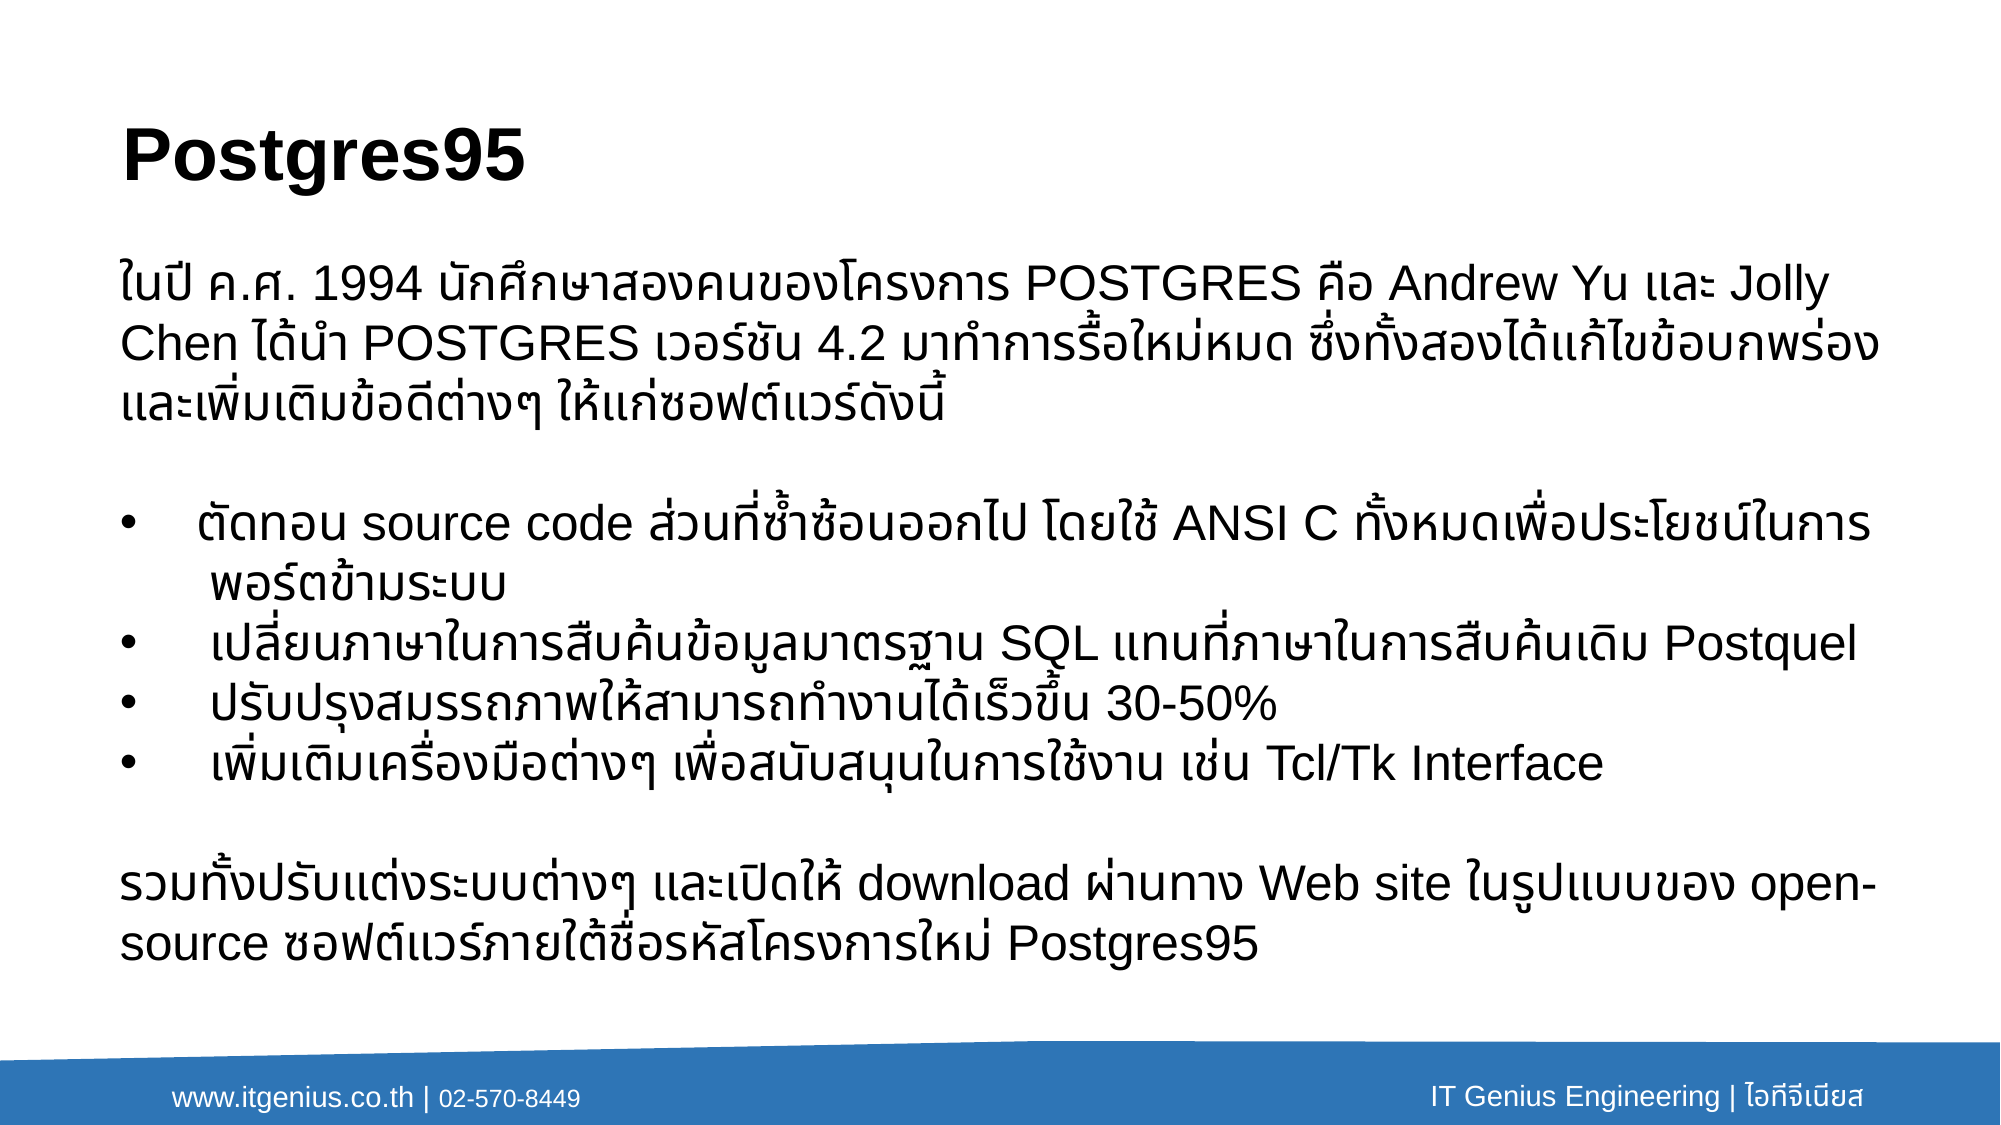

Postgres95
ในปี ค.ศ. 1994 นักศึกษาสองคนของโครงการ POSTGRES คือ Andrew Yu และ Jolly Chen ได้นำ POSTGRES เวอร์ชัน 4.2 มาทำการรื้อใหม่หมด ซึ่งทั้งสองได้แก้ไขข้อบกพร่องและเพิ่มเติมข้อดีต่างๆ ให้แก่ซอฟต์แวร์ดังนี้

   ตัดทอน source code ส่วนที่ซ้ำซ้อนออกไป โดยใช้ ANSI C ทั้งหมดเพื่อประโยชน์ในการ
    พอร์ตข้ามระบบ
    เปลี่ยนภาษาในการสืบค้นข้อมูลมาตรฐาน SQL แทนที่ภาษาในการสืบค้นเดิม Postquel
    ปรับปรุงสมรรถภาพให้สามารถทำงานได้เร็วขึ้น 30-50%
    เพิ่มเติมเครื่องมือต่างๆ เพื่อสนับสนุนในการใช้งาน เช่น Tcl/Tk Interface

รวมทั้งปรับแต่งระบบต่างๆ และเปิดให้ download ผ่านทาง Web site ในรูปแบบของ open-source ซอฟต์แวร์ภายใต้ชื่อรหัสโครงการใหม่ Postgres95

IT Genius Engineering | ไอทีจีเนียส
www.itgenius.co.th | 02-570-8449